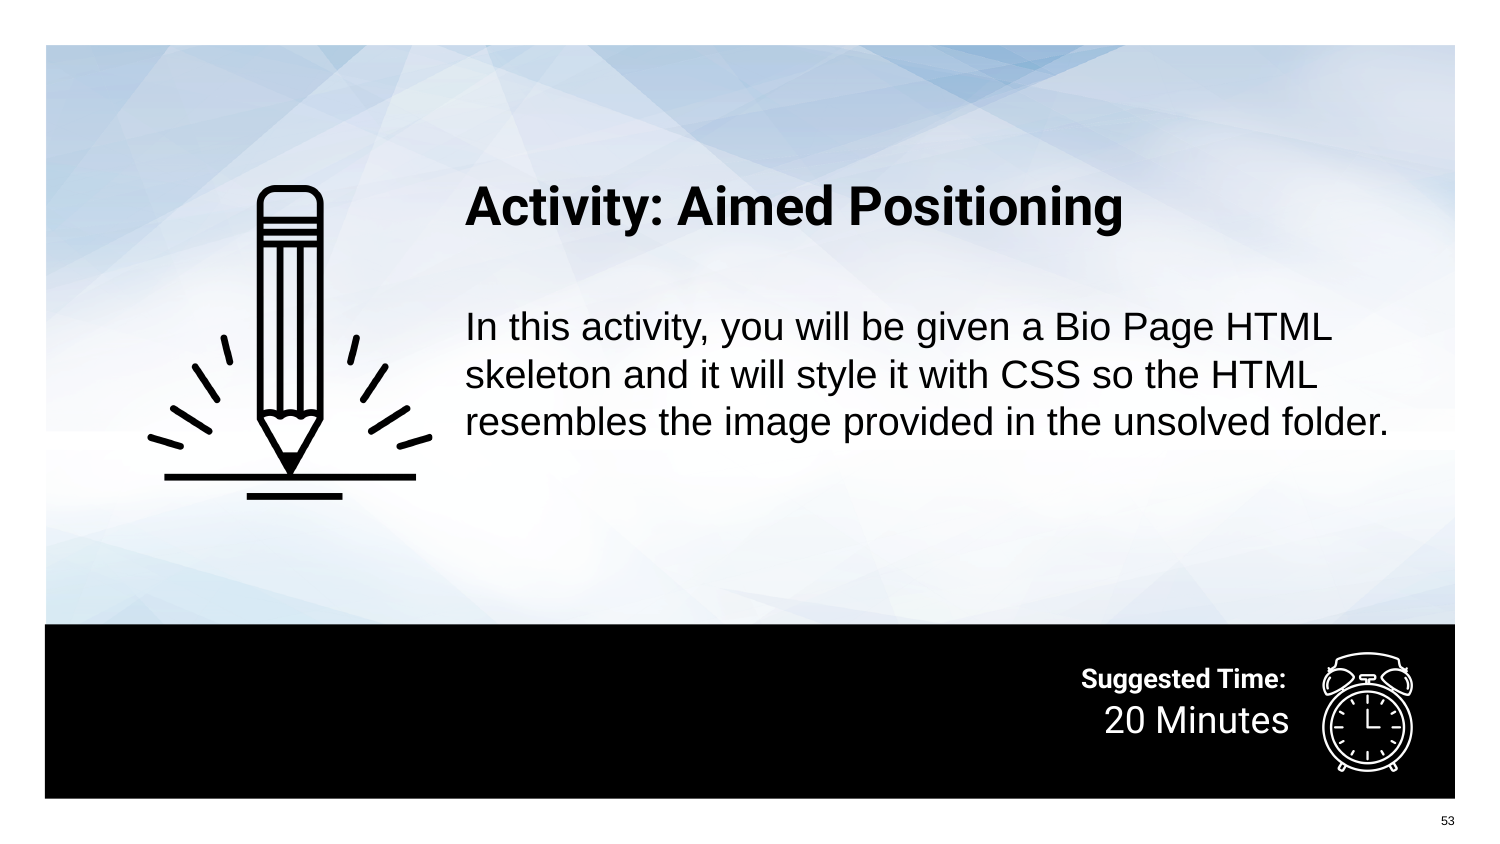

Activity: Aimed Positioning

In this activity, you will be given a Bio Page HTML skeleton and it will style it with CSS so the HTML resembles the image provided in the unsolved folder.
# 20 Minutes

53